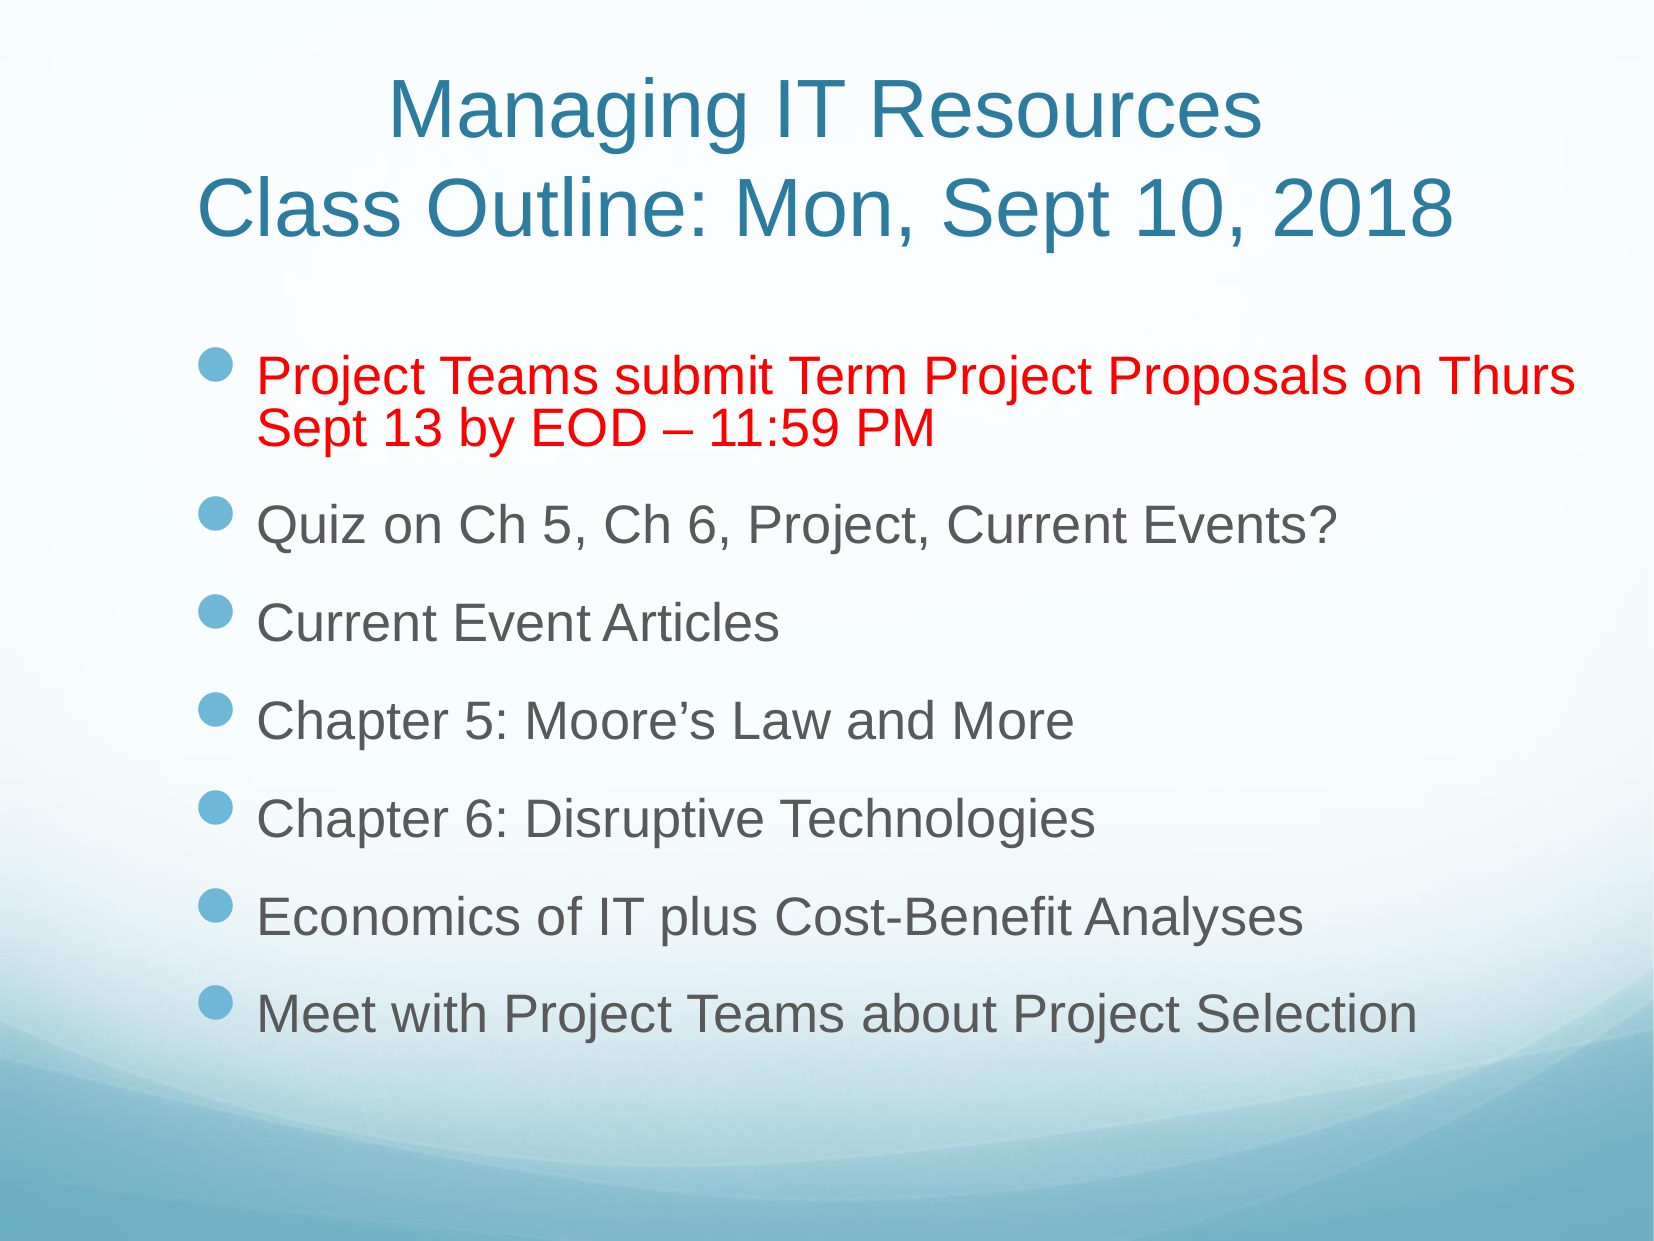

# Managing IT Resources Class Outline: Mon, Sept 10, 2018
Project Teams submit Term Project Proposals on Thurs Sept 13 by EOD – 11:59 PM
Quiz on Ch 5, Ch 6, Project, Current Events?
Current Event Articles
Chapter 5: Moore’s Law and More
Chapter 6: Disruptive Technologies
Economics of IT plus Cost-Benefit Analyses
Meet with Project Teams about Project Selection